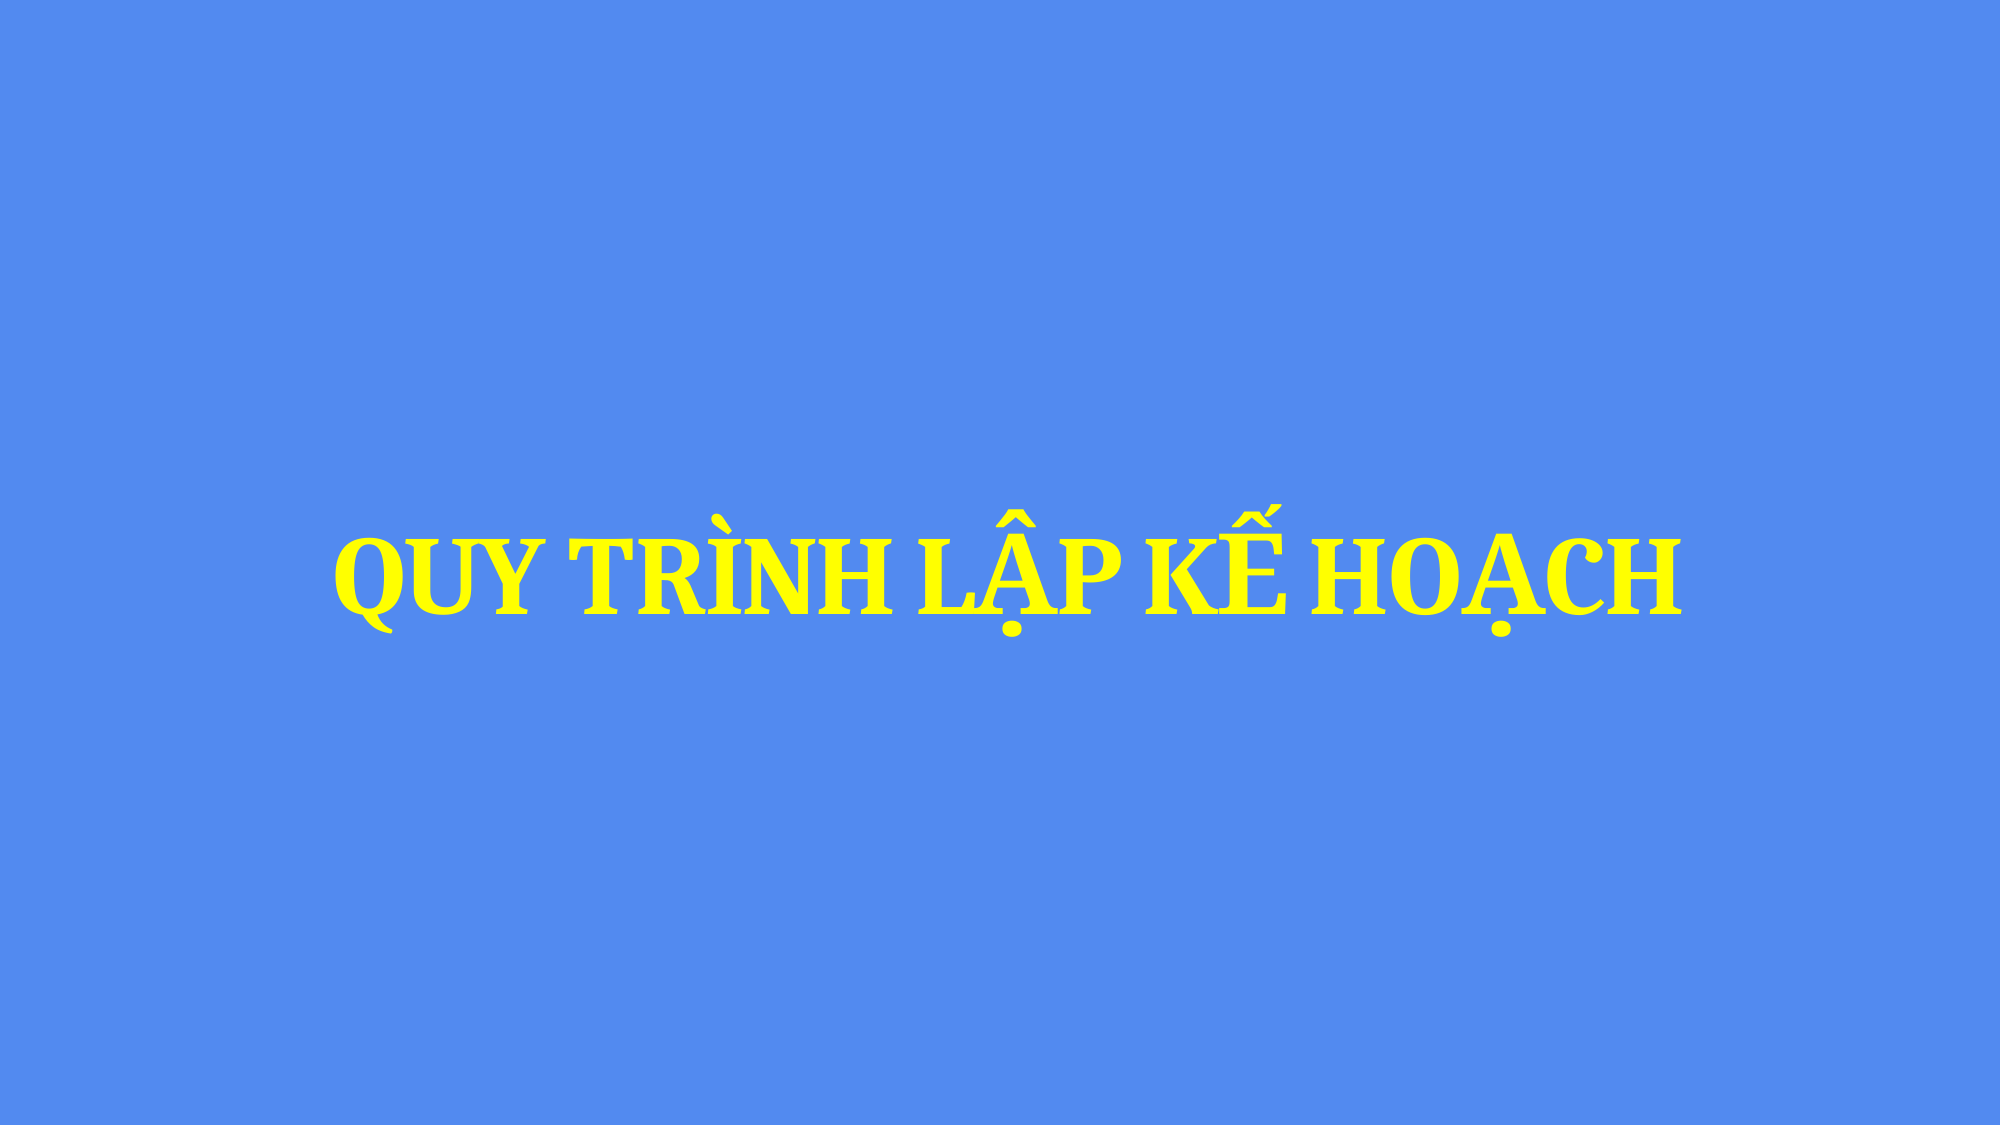

QUY TRÌNH LẬP KẾ HOẠCH
7
CINOTEC
COMPANY